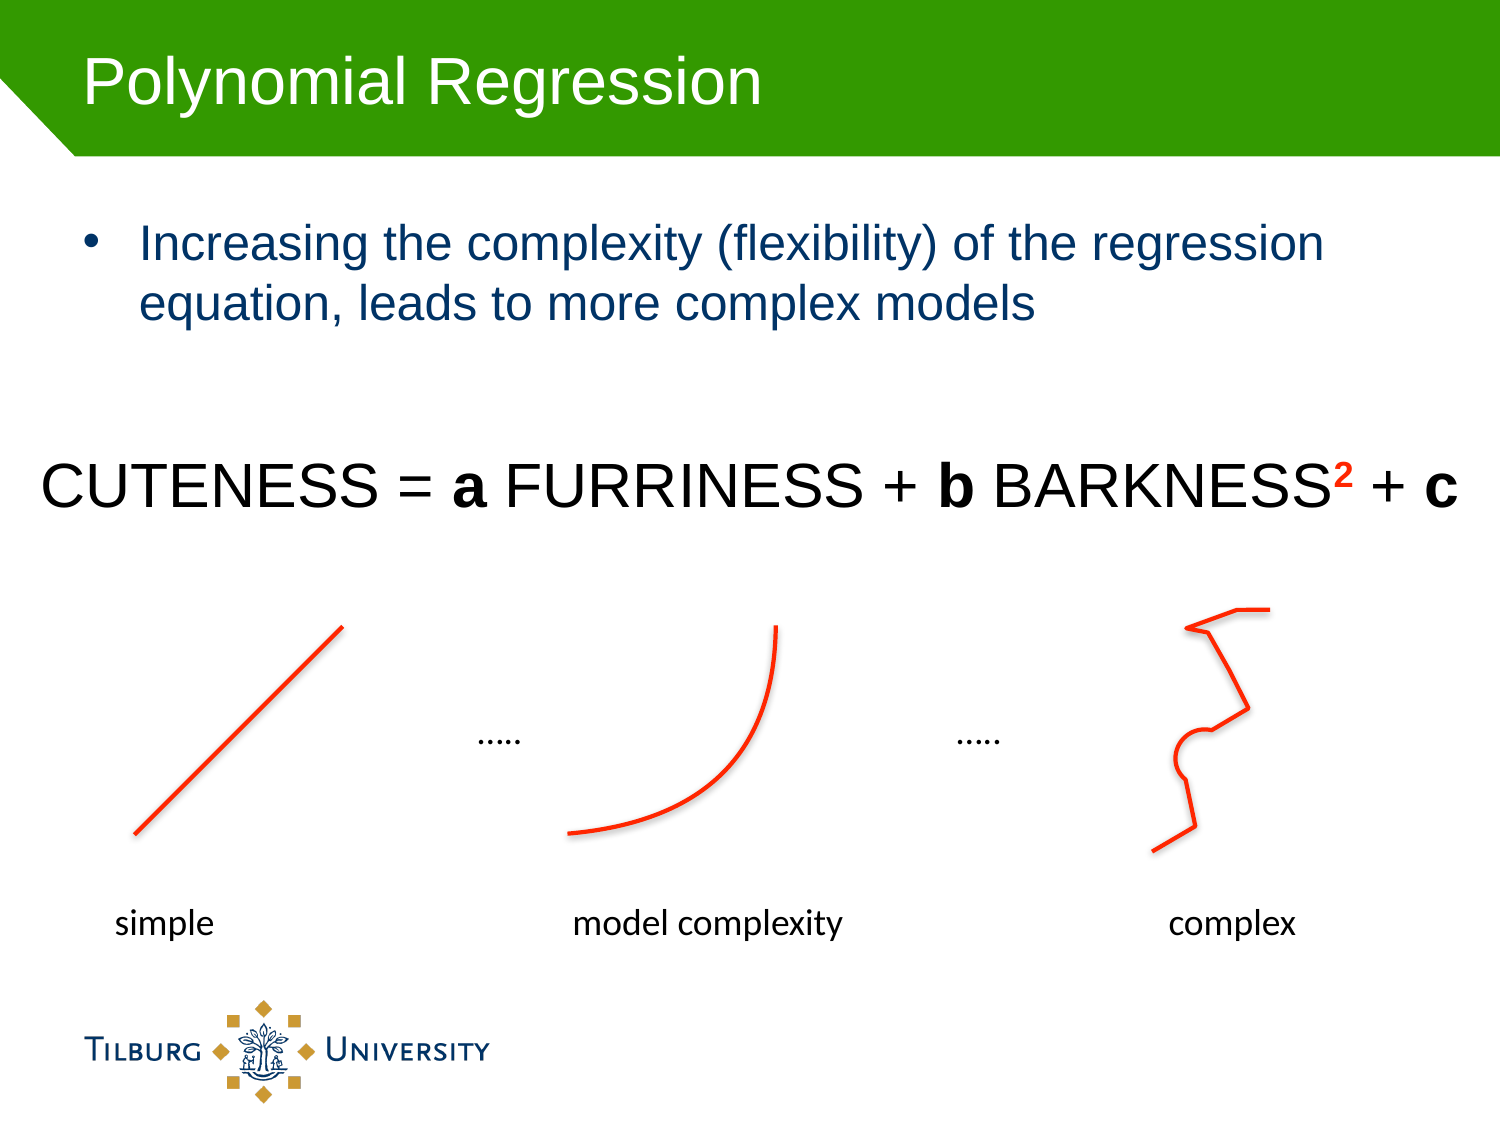

# Polynomial Regression
Increasing the complexity (flexibility) of the regression equation, leads to more complex models
CUTENESS = a FURRINESS + b BARKNESS2 + c

…..
…..
simple
model complexity
complex